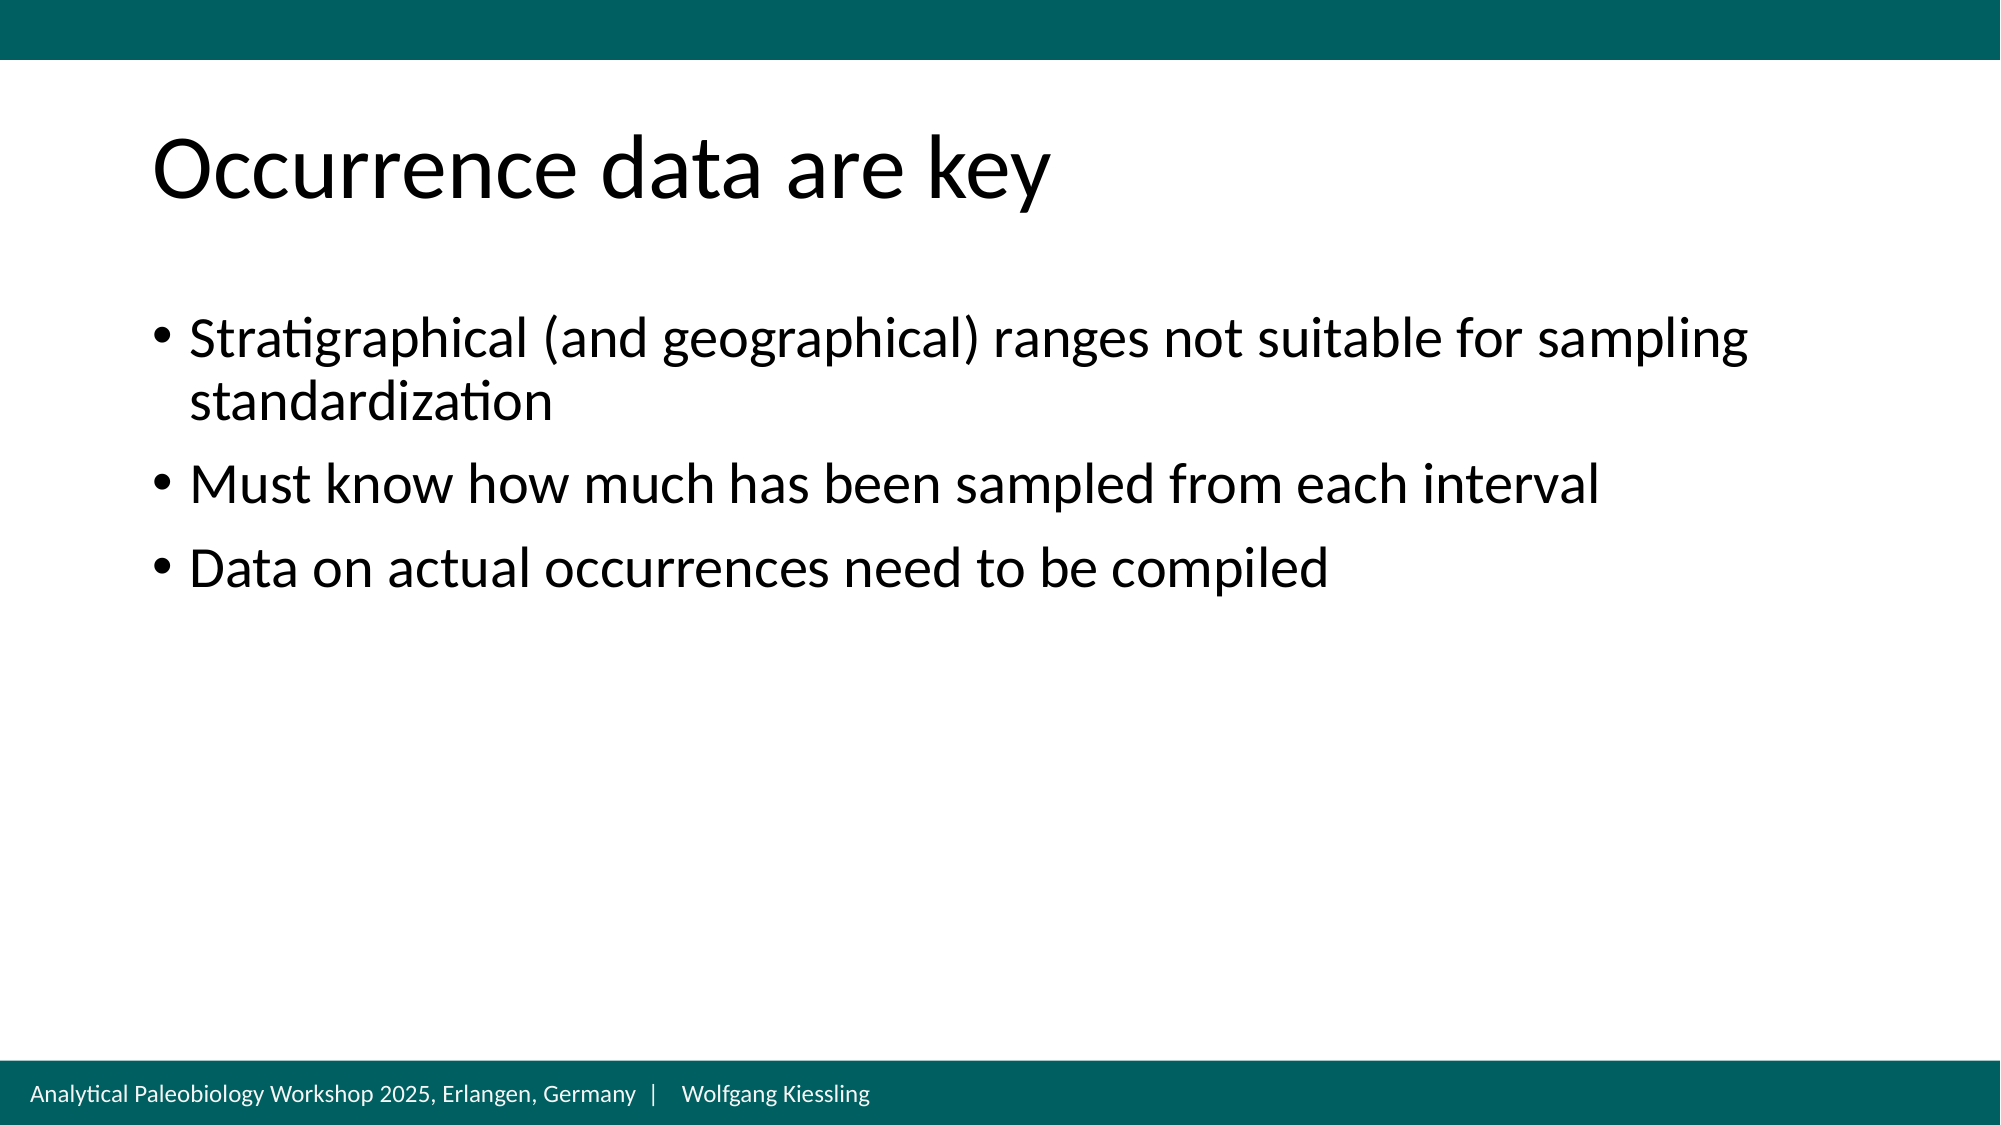

# Occurrence data are key
Stratigraphical (and geographical) ranges not suitable for sampling standardization
Must know how much has been sampled from each interval
Data on actual occurrences need to be compiled